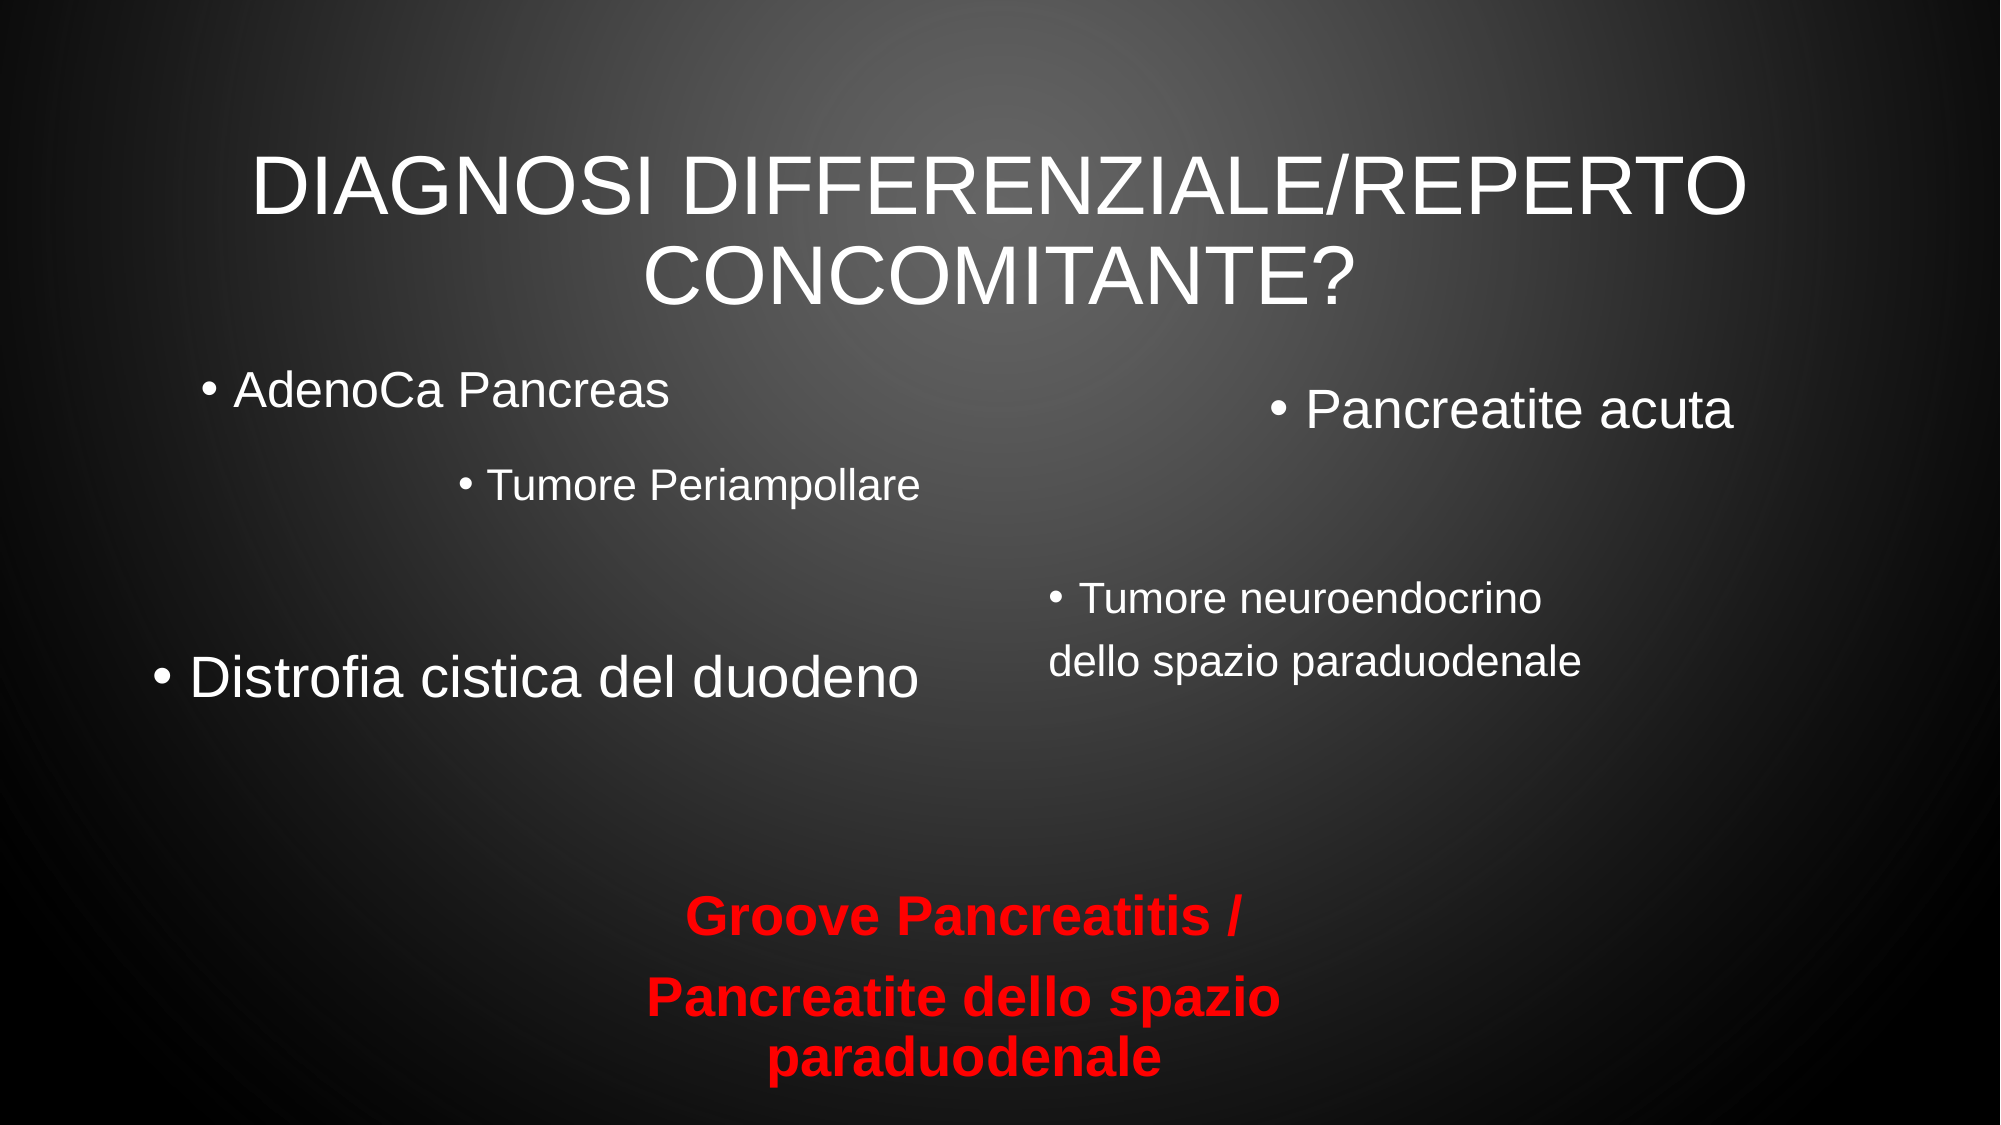

# Diagnosi differenziale/Reperto concomitante?
AdenoCa Pancreas
Pancreatite acuta

Tumore Periampollare

Tumore neuroendocrino
dello spazio paraduodenale

Distrofia cistica del duodeno

Groove Pancreatitis /
Pancreatite dello spazio paraduodenale